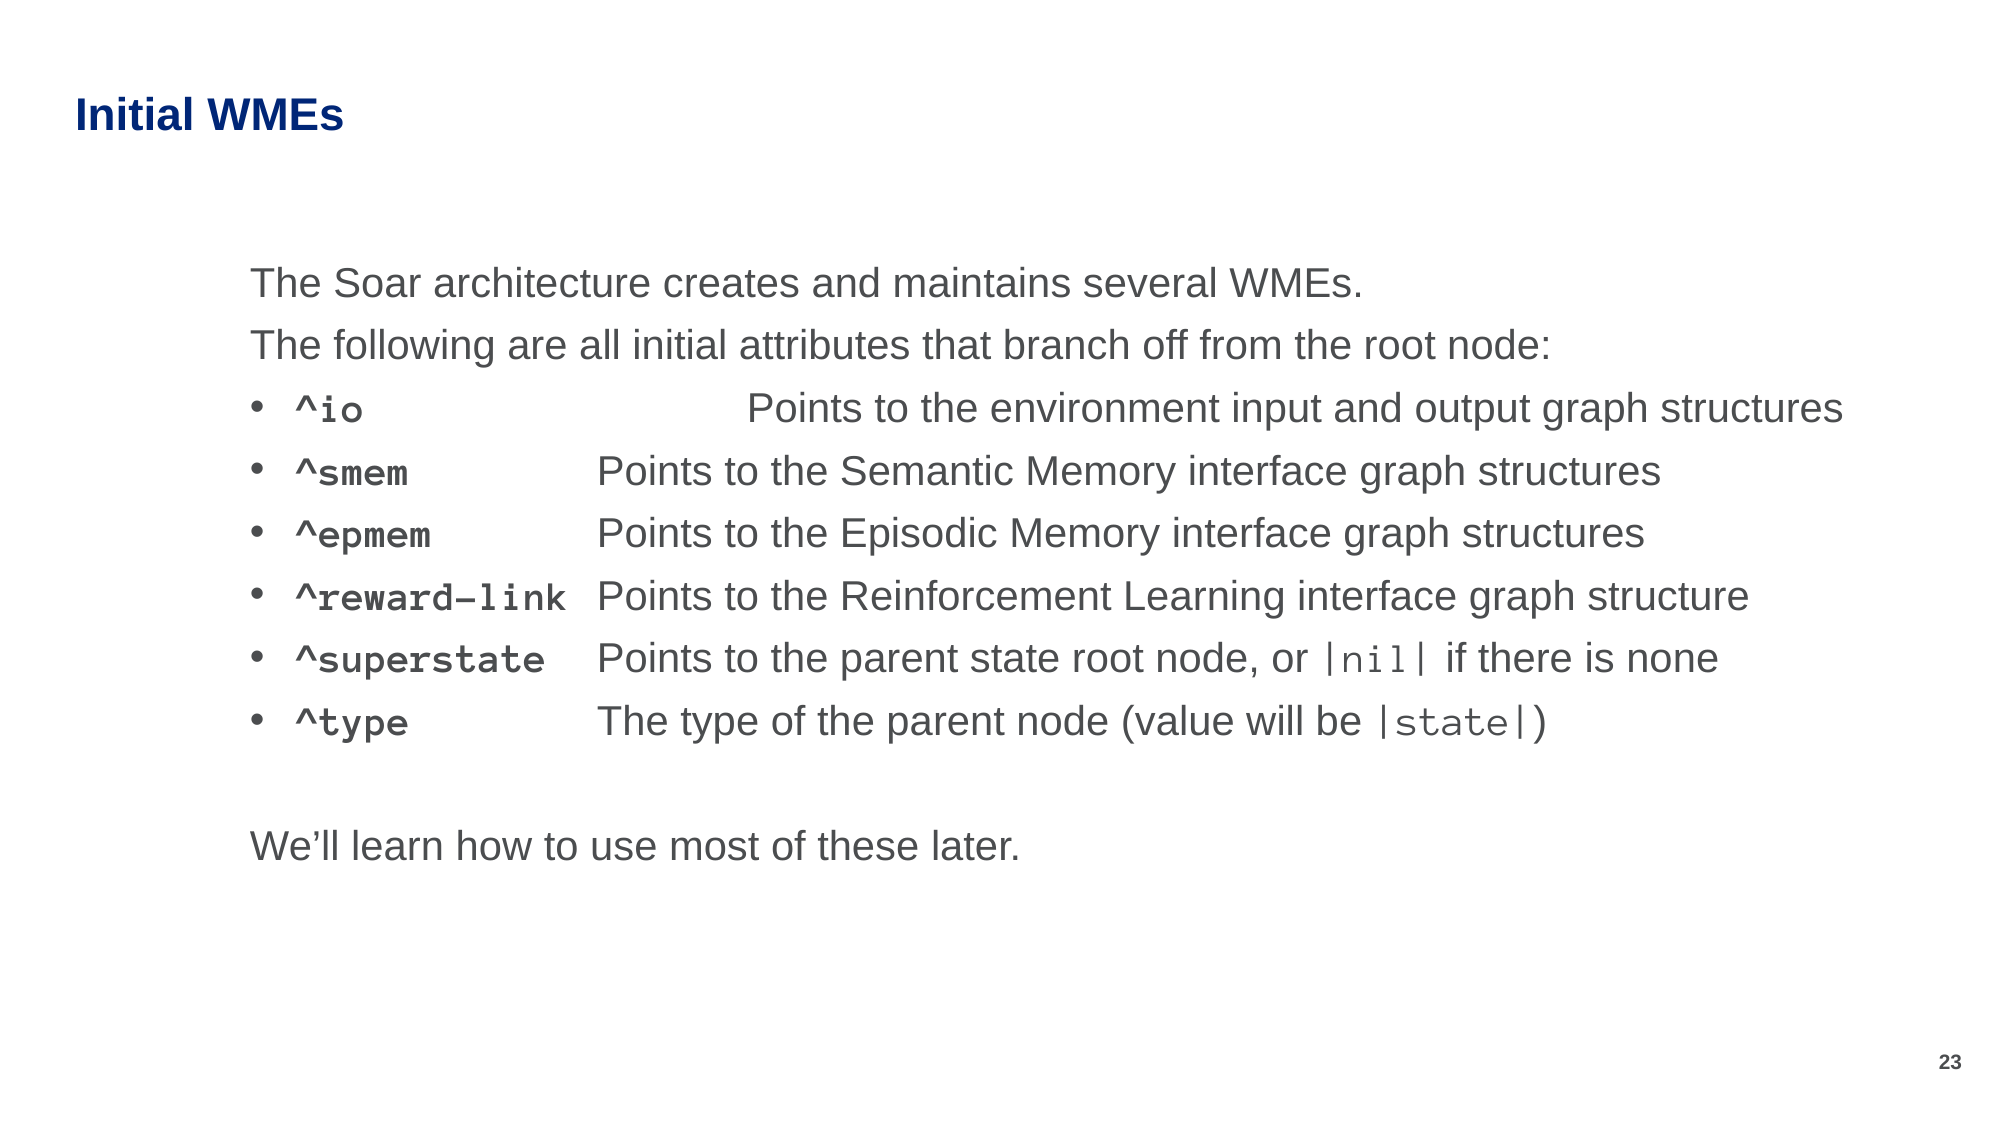

# Initial WMEs
The Soar architecture creates and maintains several WMEs.
The following are all initial attributes that branch off from the root node:
^io			Points to the environment input and output graph structures
^smem		Points to the Semantic Memory interface graph structures
^epmem		Points to the Episodic Memory interface graph structures
^reward-link	Points to the Reinforcement Learning interface graph structure
^superstate 	Points to the parent state root node, or |nil| if there is none
^type		The type of the parent node (value will be |state|)

We’ll learn how to use most of these later.